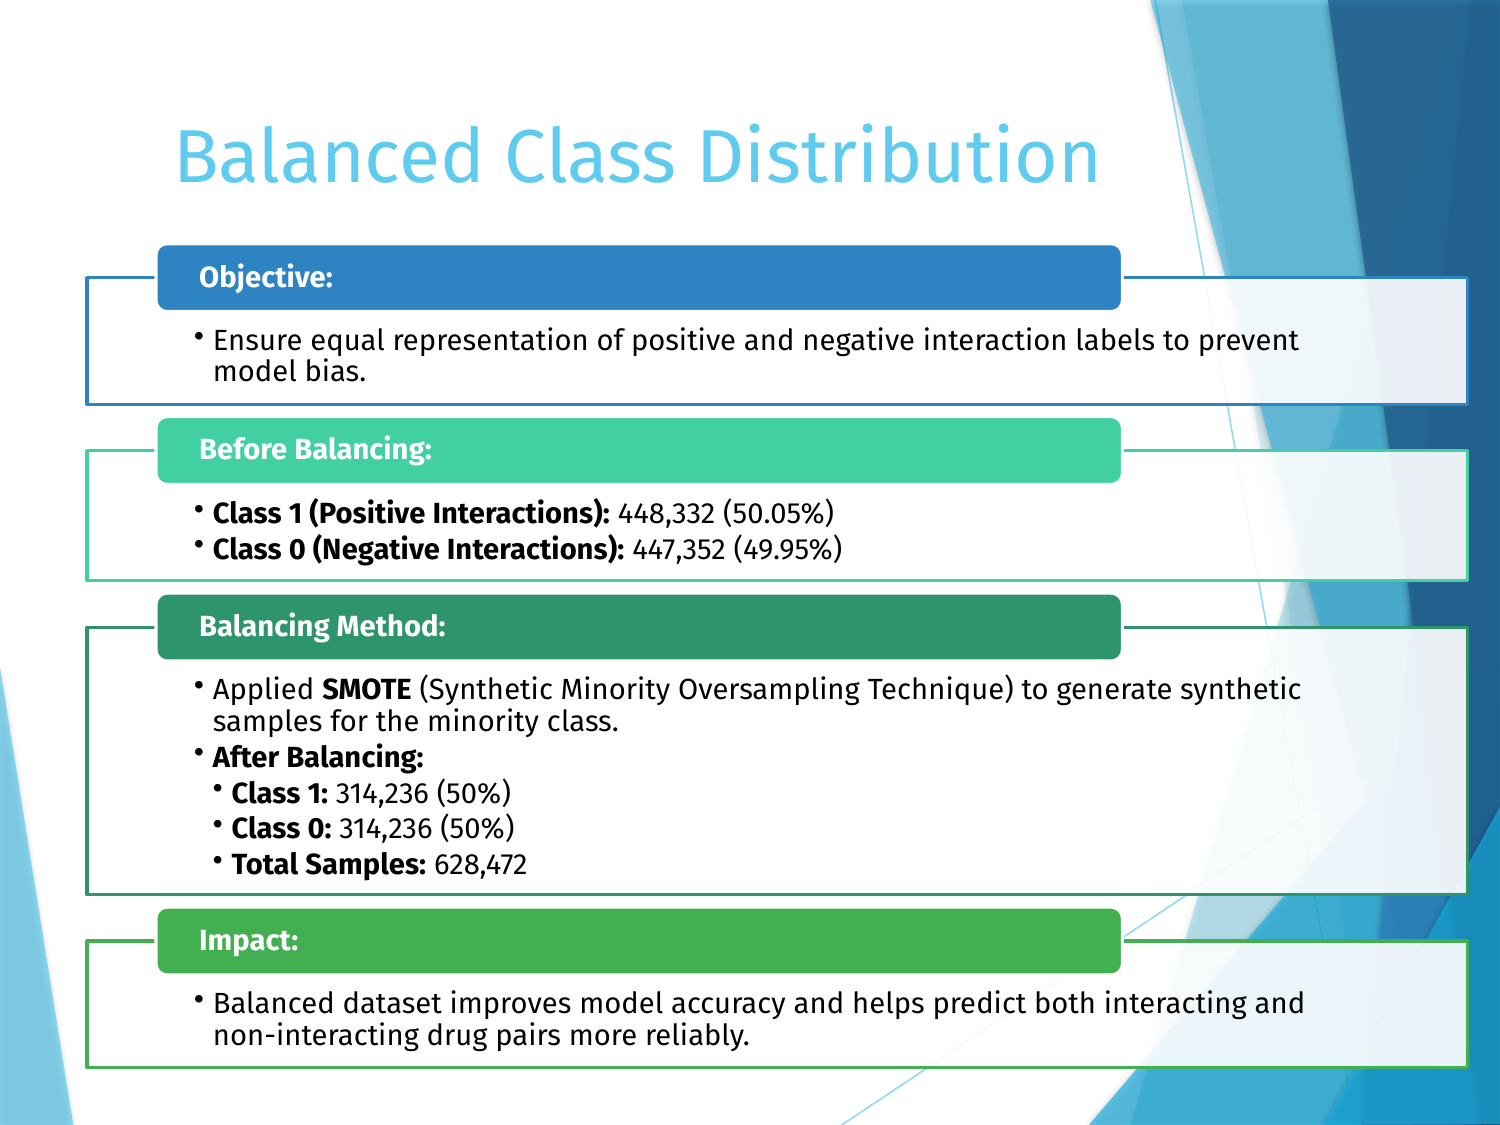

# Balanced Class Distribution
Ensure equal representation of positive and negative interaction labels to prevent model bias.
Objective:
Class 1 (Positive Interactions): 448,332 (50.05%)
Class 0 (Negative Interactions): 447,352 (49.95%)
Before Balancing:
Applied SMOTE (Synthetic Minority Oversampling Technique) to generate synthetic samples for the minority class.
After Balancing:
Class 1: 314,236 (50%)
Class 0: 314,236 (50%)
Total Samples: 628,472
Balancing Method:
Balanced dataset improves model accuracy and helps predict both interacting and non-interacting drug pairs more reliably.
Impact: